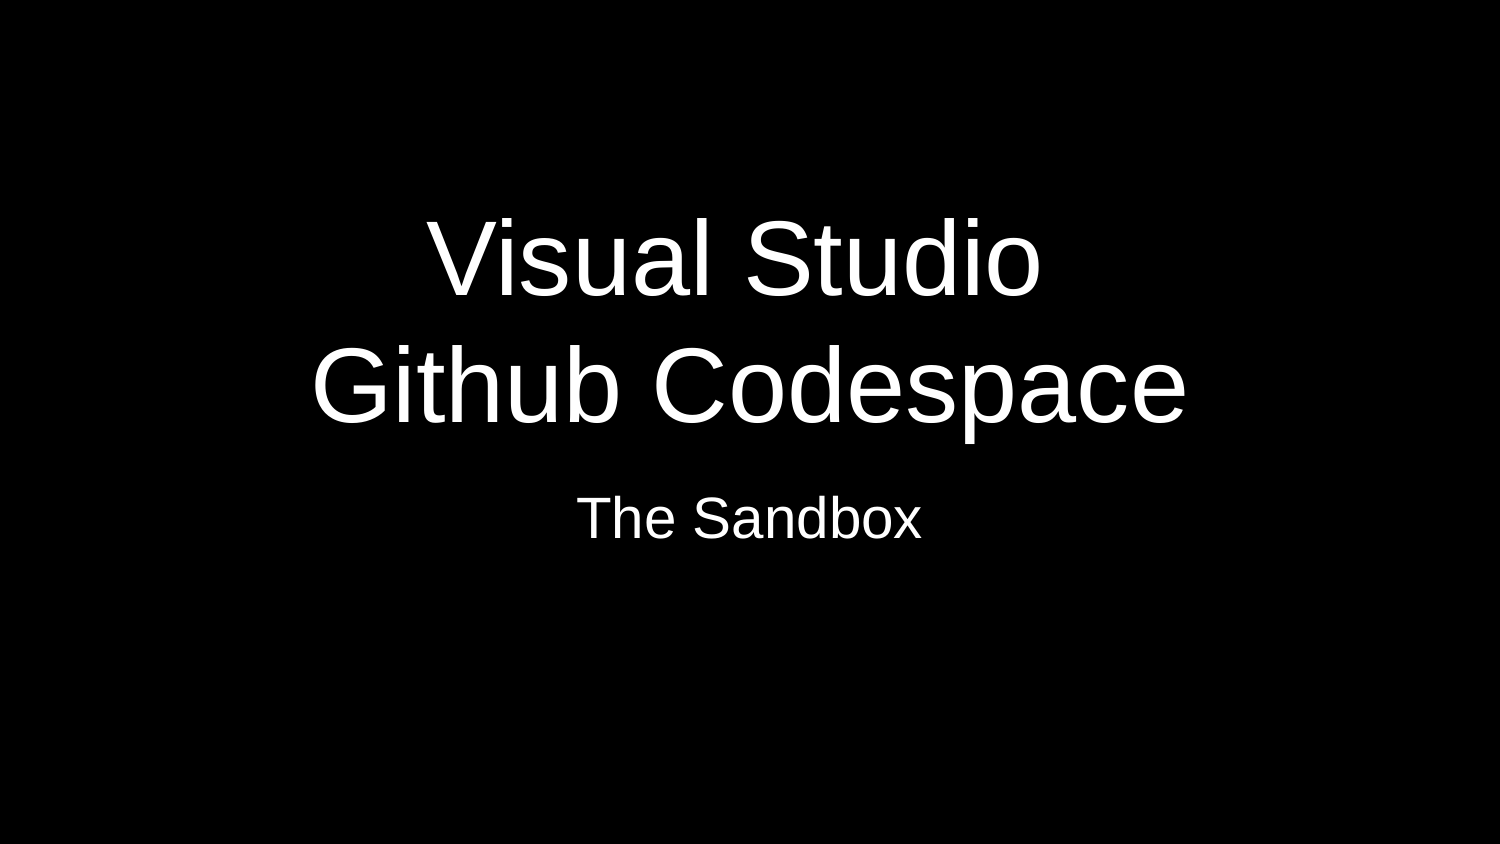

# Visual Studio Github Codespace
The Sandbox